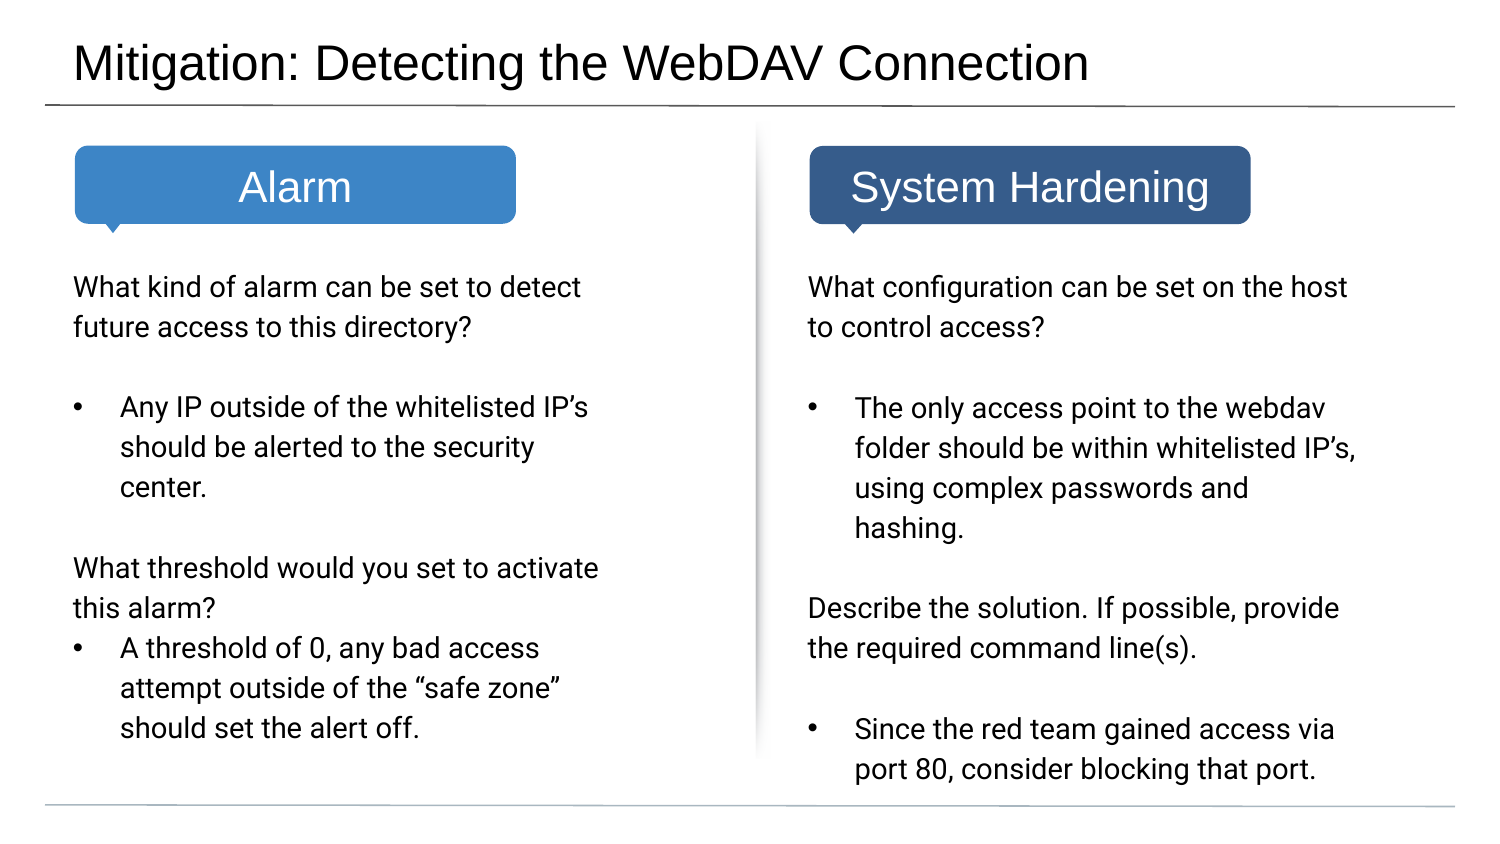

# Mitigation: Detecting the WebDAV Connection
What kind of alarm can be set to detect future access to this directory?

Any IP outside of the whitelisted IP’s should be alerted to the security center.

What threshold would you set to activate this alarm?
A threshold of 0, any bad access attempt outside of the “safe zone” should set the alert off.
What configuration can be set on the host to control access?

The only access point to the webdav folder should be within whitelisted IP’s, using complex passwords and hashing.

Describe the solution. If possible, provide the required command line(s).

Since the red team gained access via port 80, consider blocking that port.